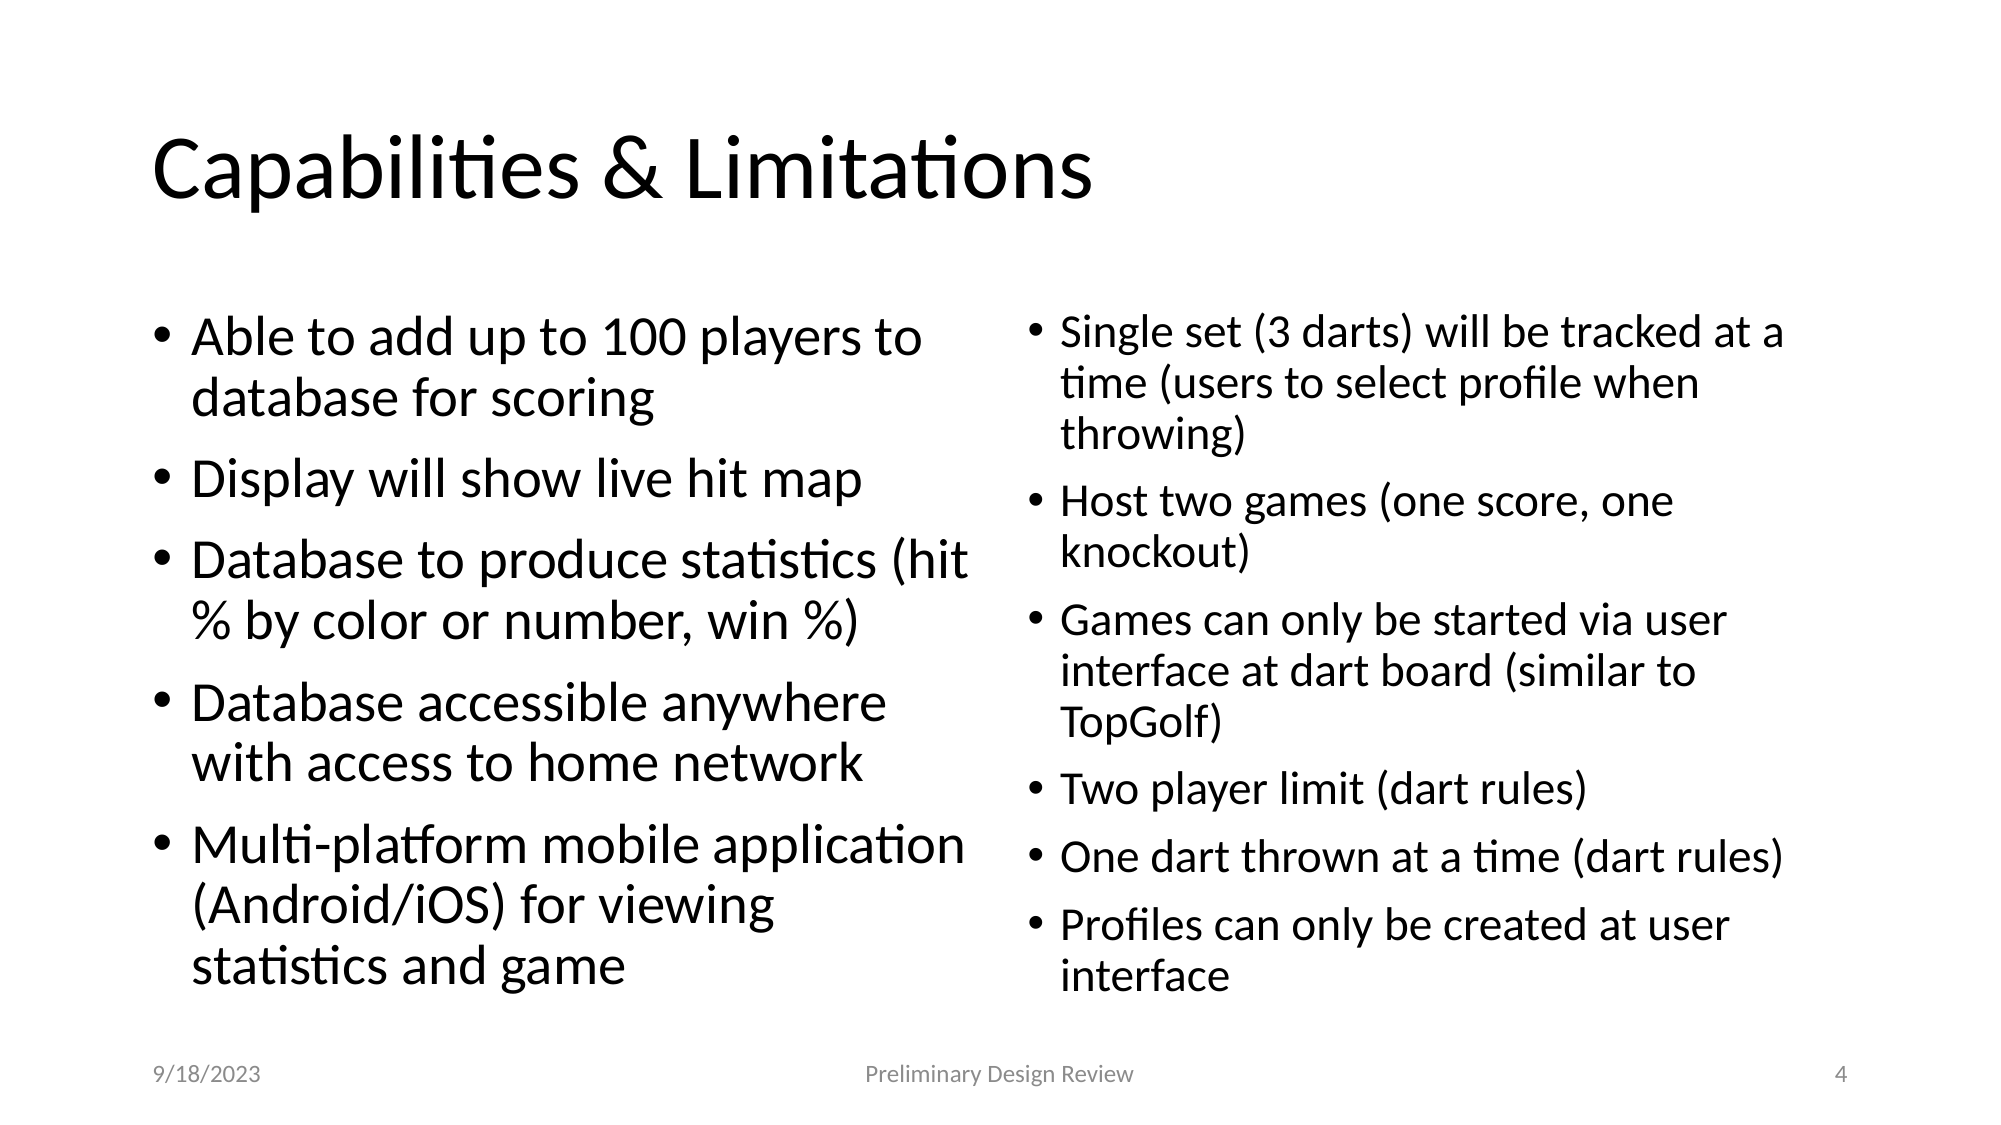

# Capabilities & Limitations
Able to add up to 100 players to database for scoring
Display will show live hit map
Database to produce statistics (hit % by color or number, win %)
Database accessible anywhere with access to home network
Multi-platform mobile application (Android/iOS) for viewing statistics and game
Single set (3 darts) will be tracked at a time (users to select profile when throwing)
Host two games (one score, one knockout)
Games can only be started via user interface at dart board (similar to TopGolf)
Two player limit (dart rules)
One dart thrown at a time (dart rules)
Profiles can only be created at user interface
9/18/2023
Preliminary Design Review
4